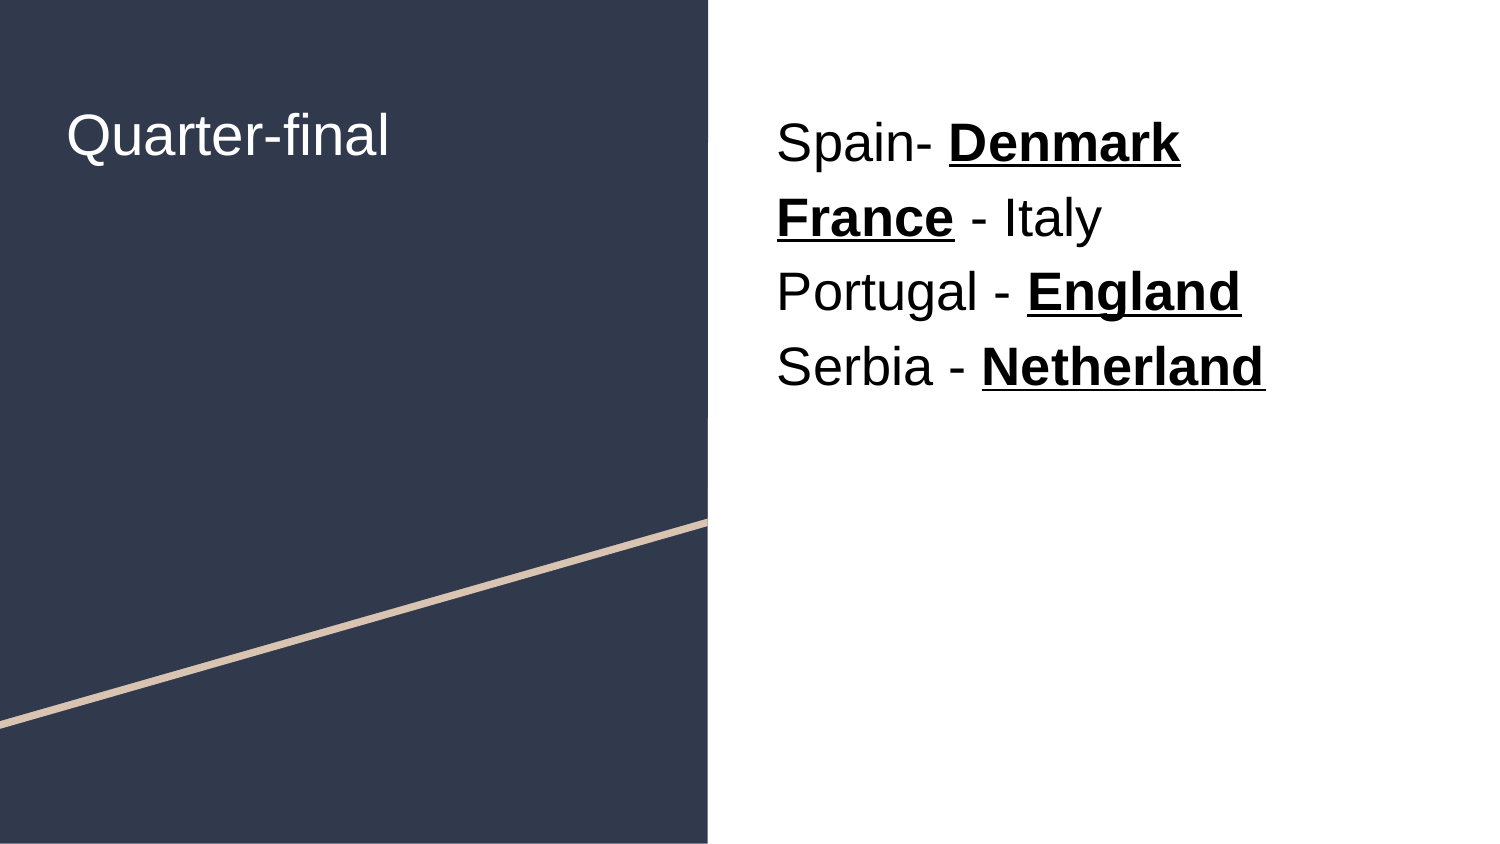

# Quarter-final
Spain- Denmark
France - Italy
Portugal - England
Serbia - Netherland